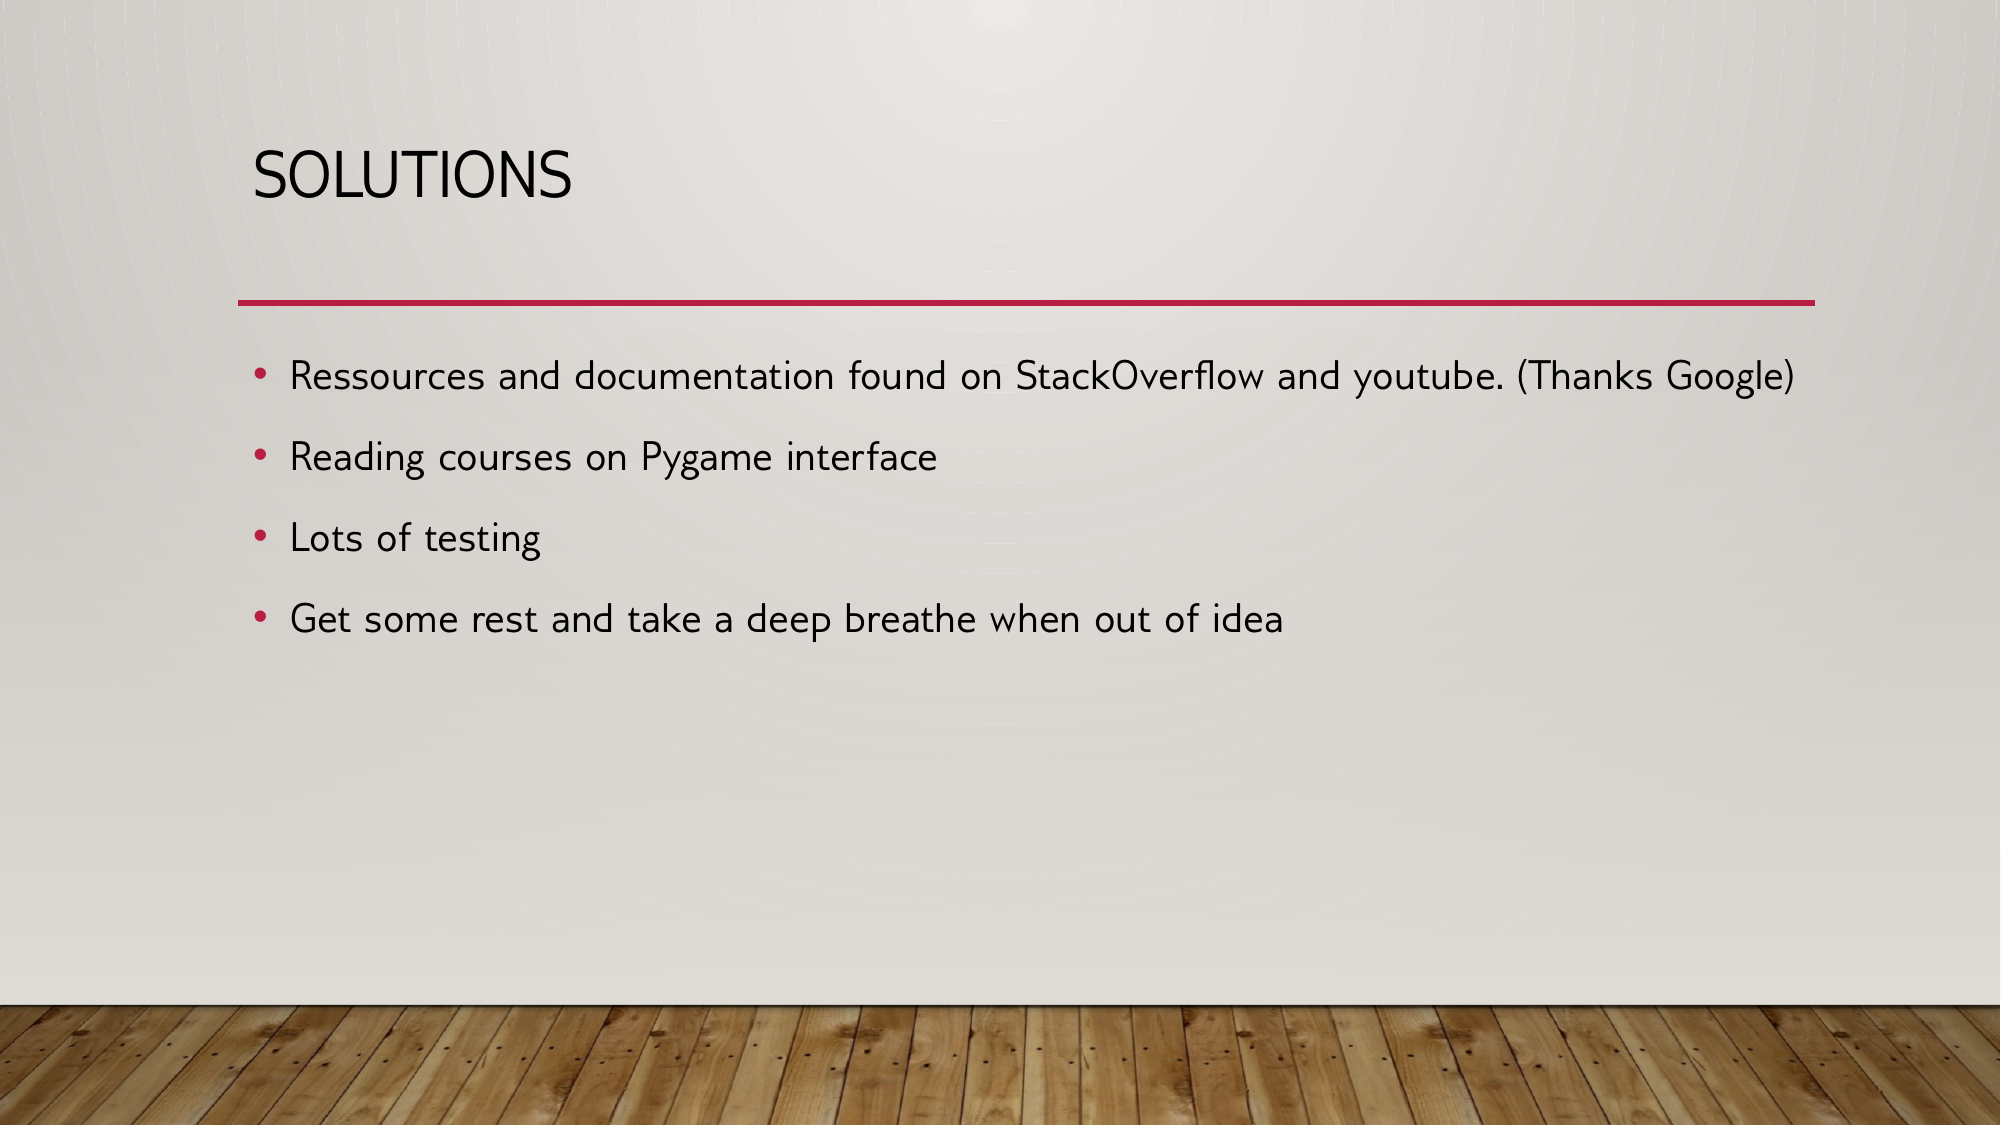

# Solutions
Ressources and documentation found on StackOverflow and youtube. (Thanks Google)
Reading courses on Pygame interface
Lots of testing
Get some rest and take a deep breathe when out of idea